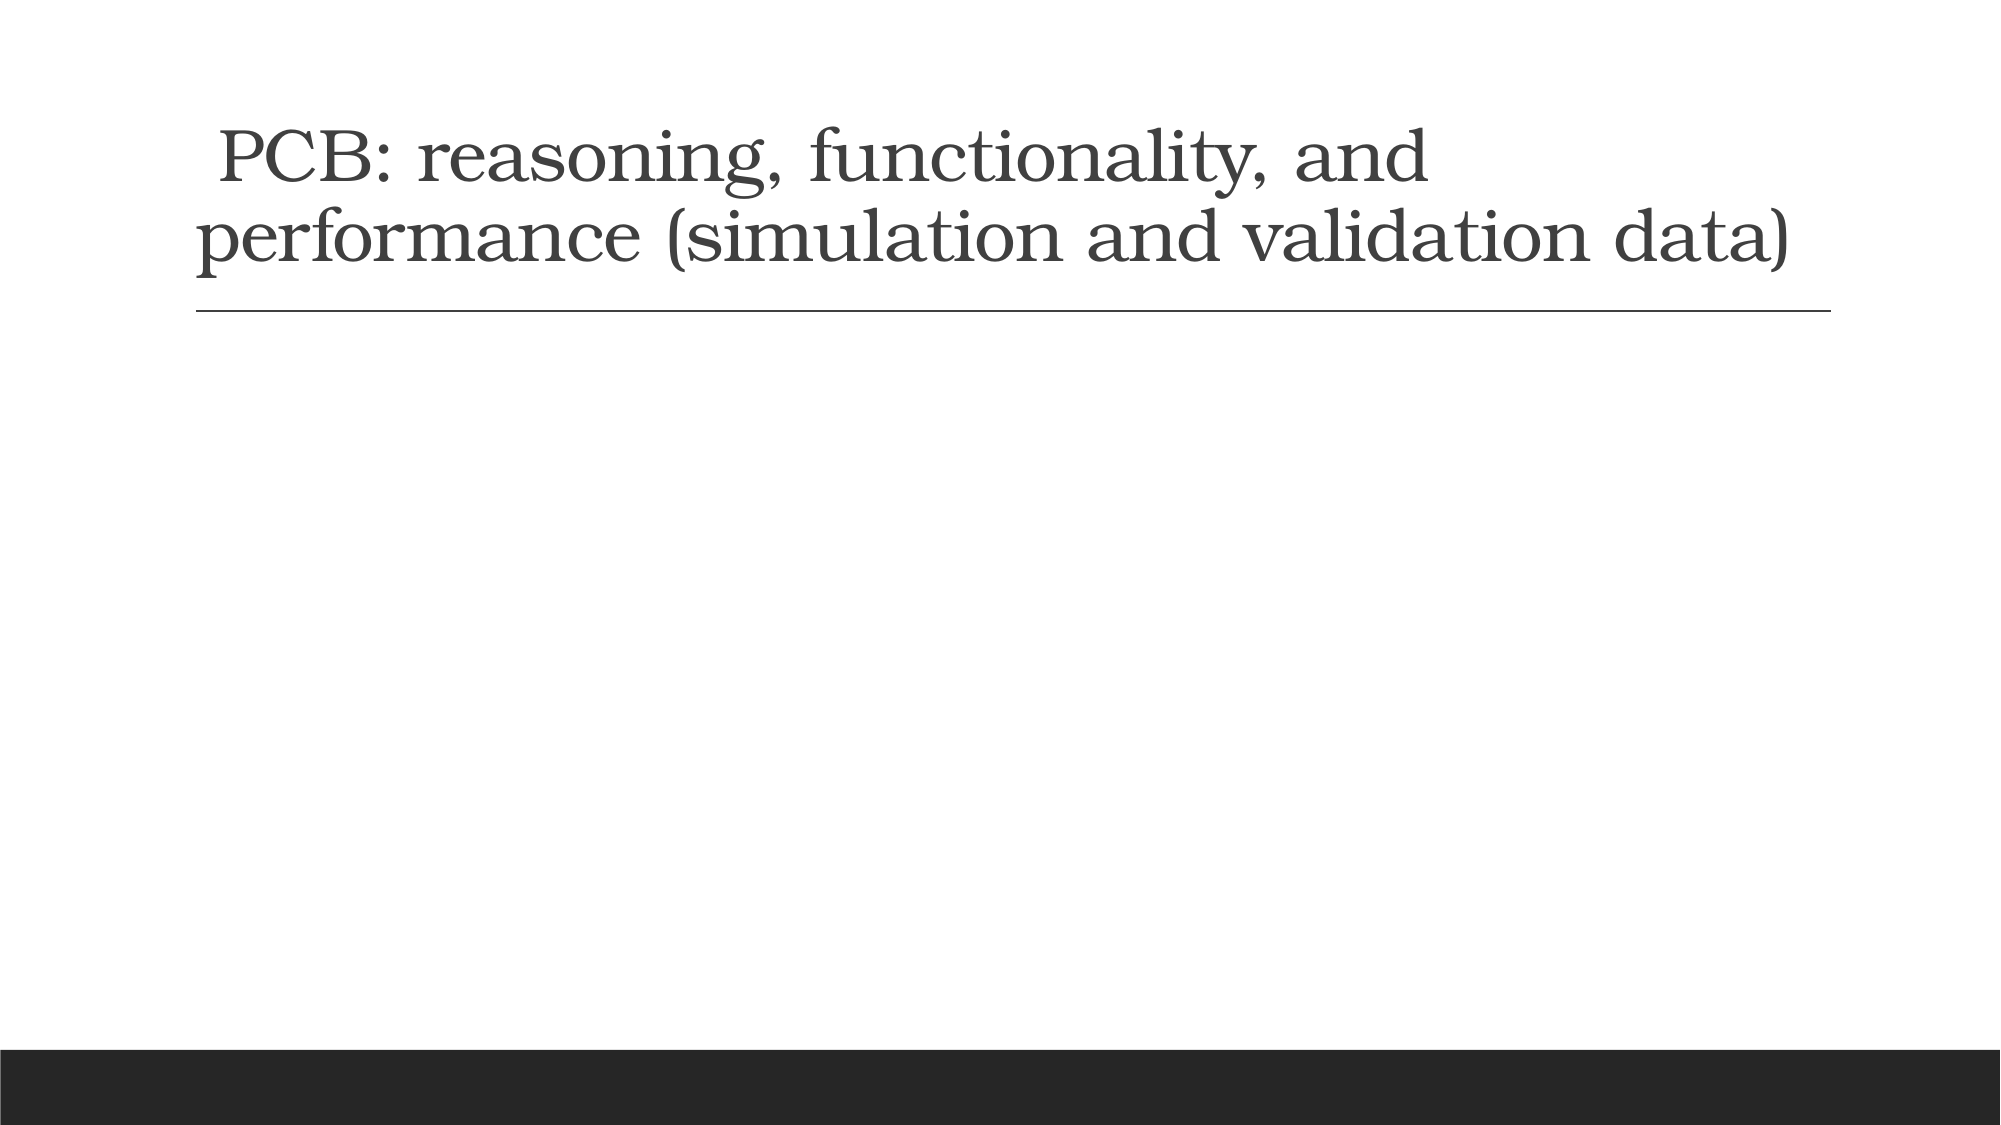

# PCB: reasoning, functionality, and performance (simulation and validation data)